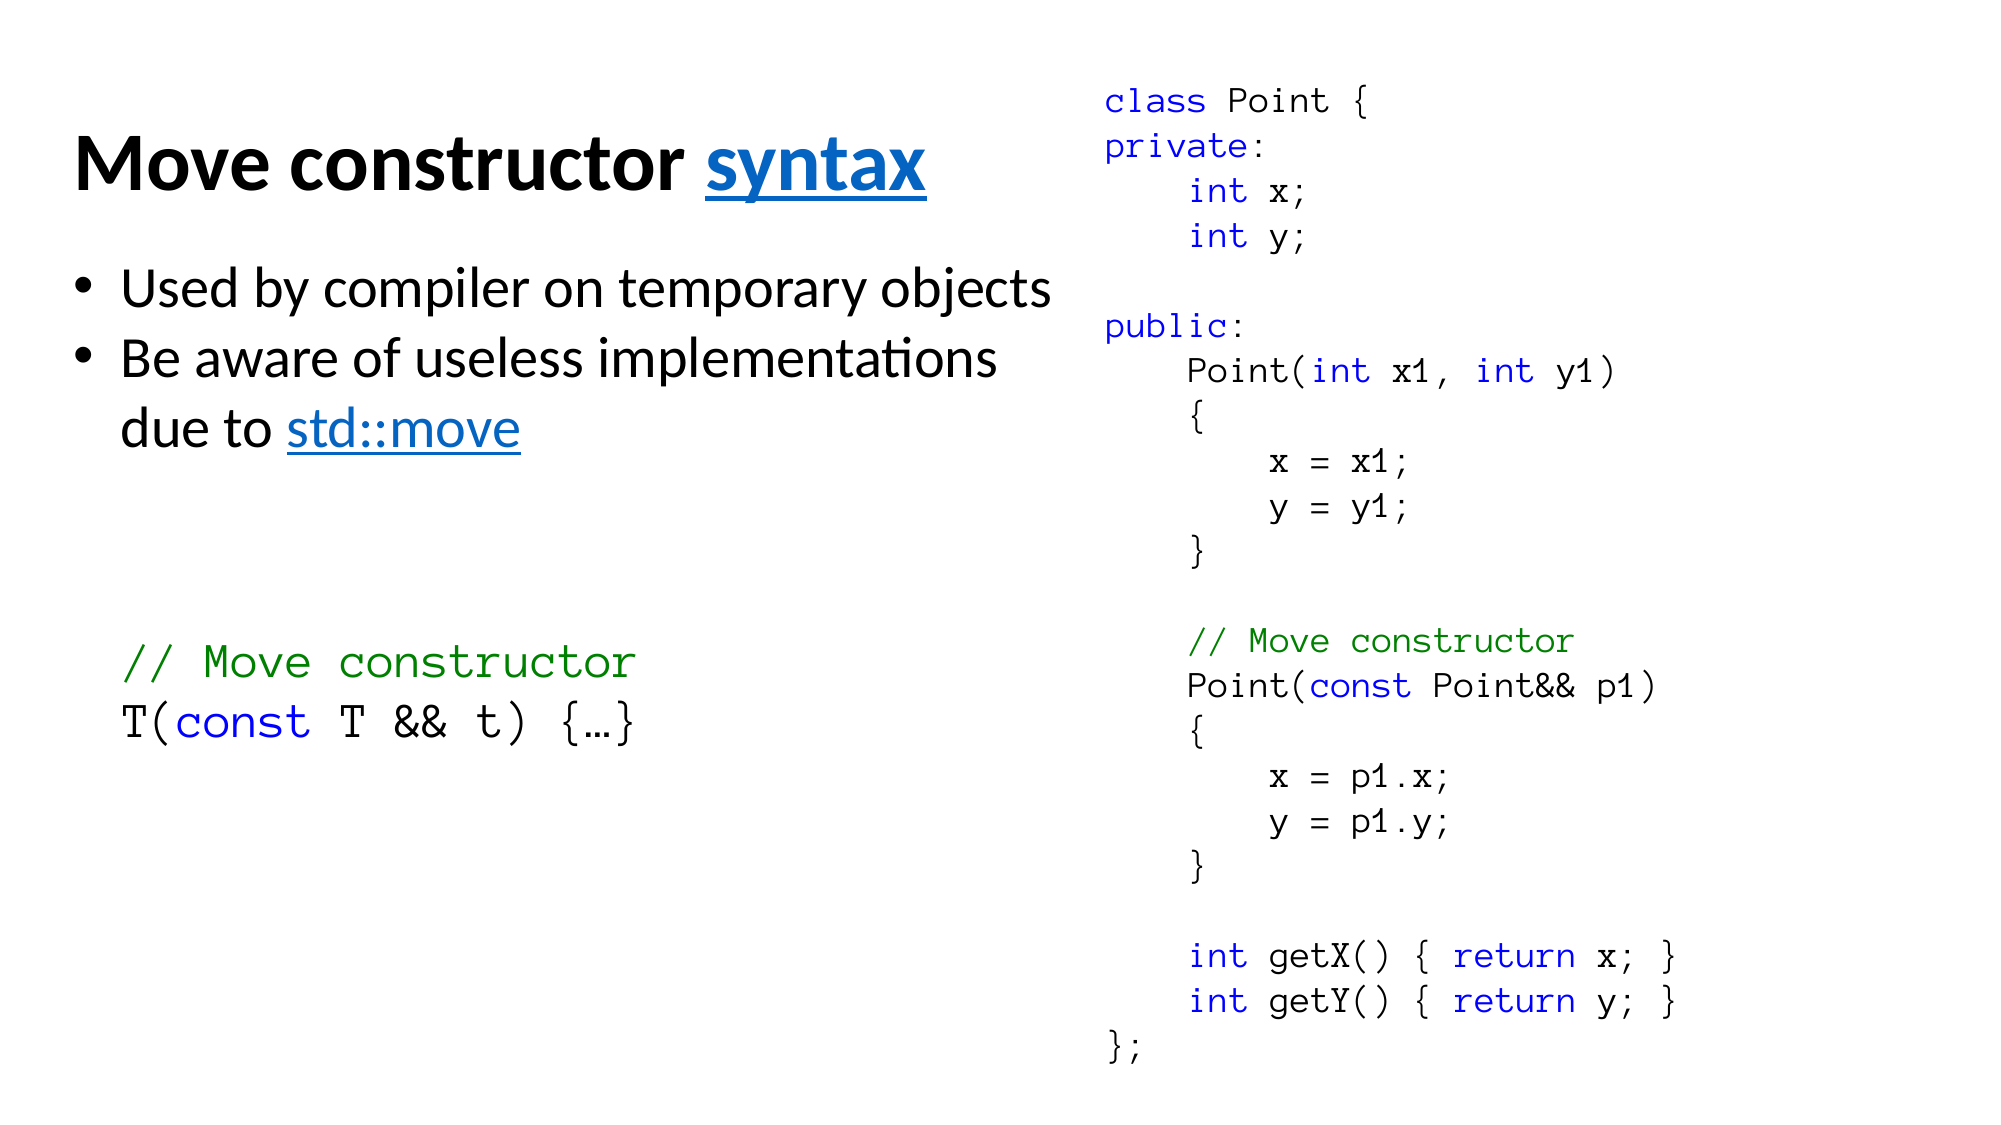

Move constructor syntax
class Point {
private:
    int x;
    int y;

public:
    Point(int x1, int y1)
    {
        x = x1;
        y = y1;
    }

    // Move constructor
    Point(const Point&& p1)
    {
        x = p1.x;
        y = p1.y;
    }

    int getX() { return x; }
    int getY() { return y; }
};
Used by compiler on temporary objects
Be aware of useless implementations
due to std::move

// Move constructor
T(const T && t) {…}